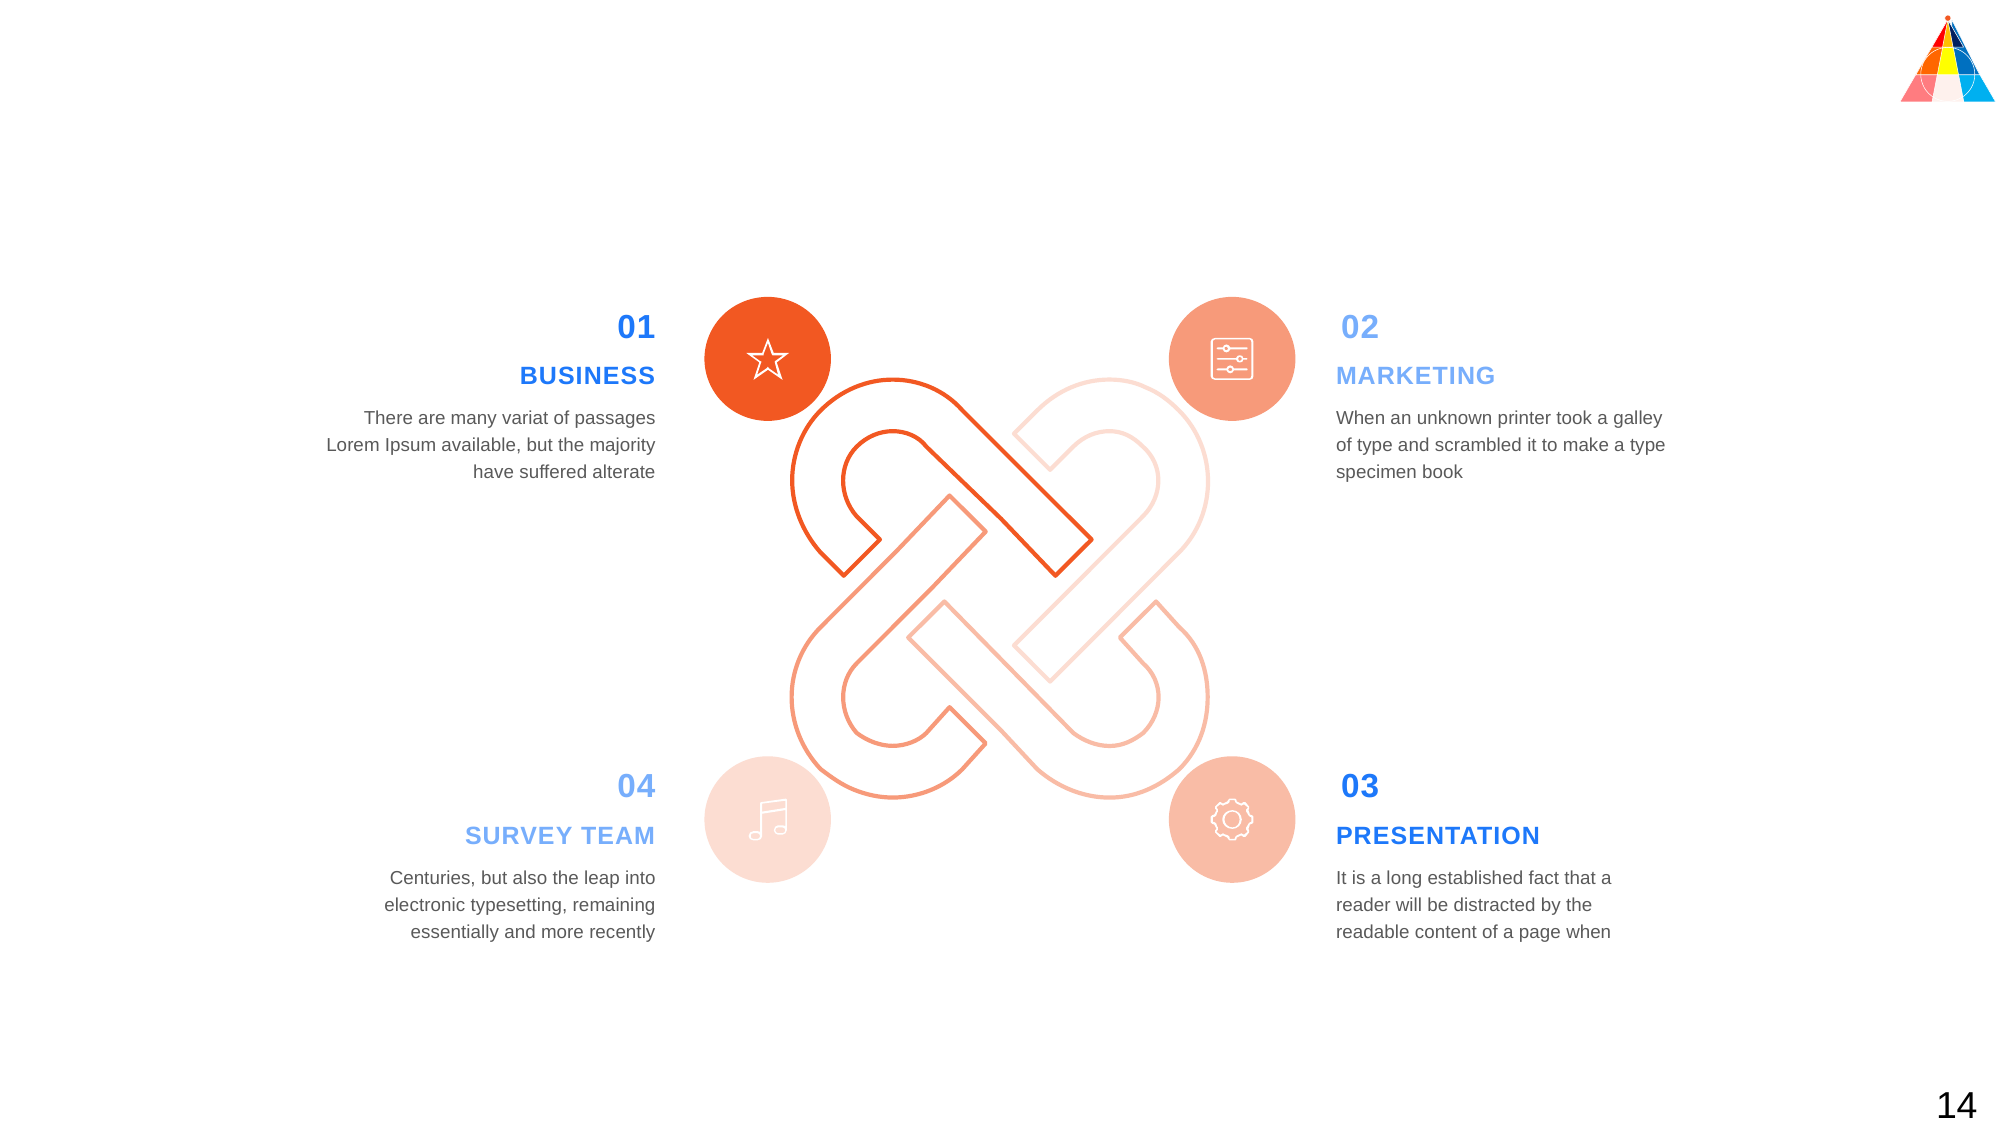

01
02

BUSINESS
MARKETING

There are many variat of passages Lorem Ipsum available, but the majority have suffered alterate
When an unknown printer took a galley of type and scrambled it to make a type specimen book

04

03

SURVEY TEAM
PRESENTATION
Centuries, but also the leap into electronic typesetting, remaining essentially and more recently
It is a long established fact that a reader will be distracted by the readable content of a page when
140